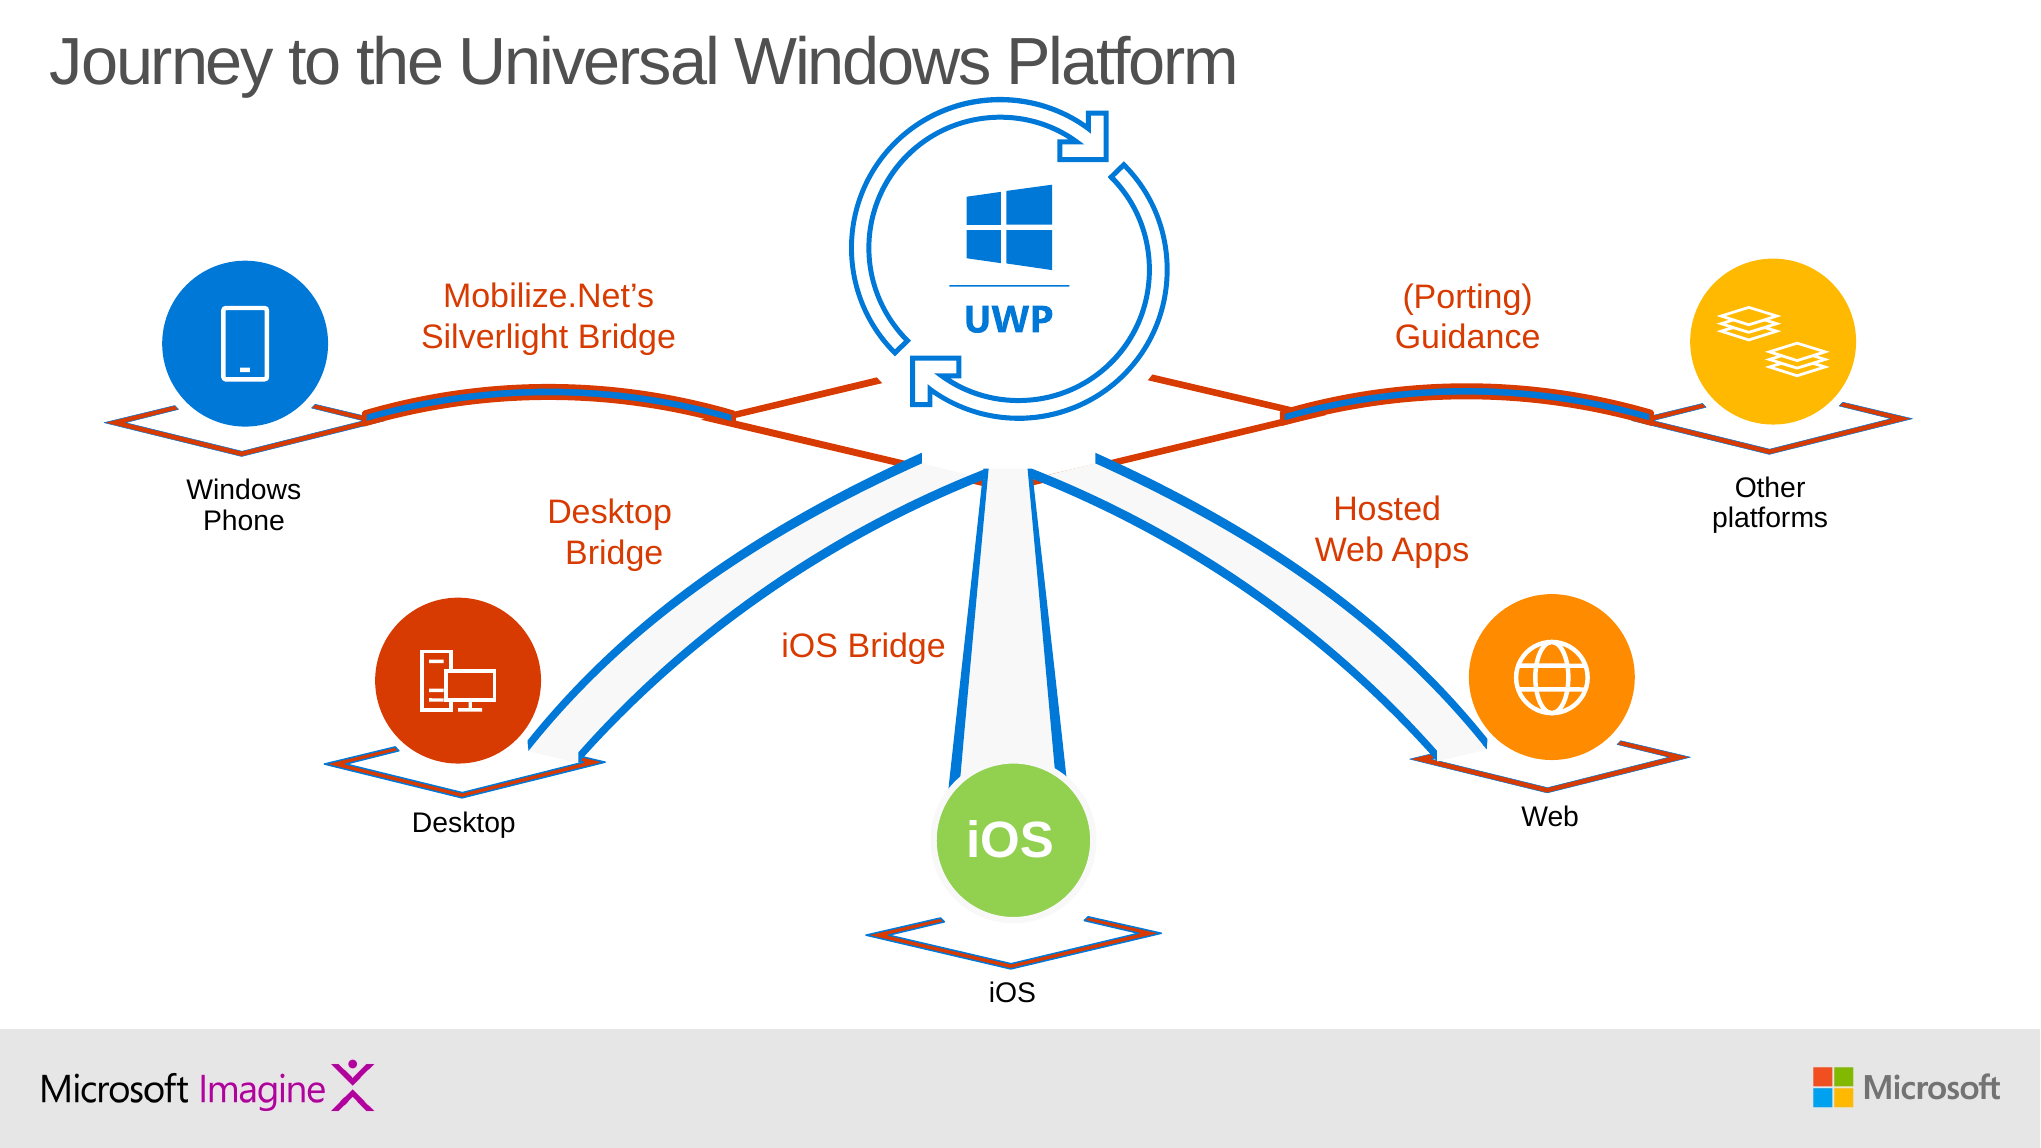

#
Journey to the Universal Windows Platform

(Porting)
Guidance
Mobilize.Net’s
Silverlight Bridge

Other platforms

Windows Phone

Hosted
Web Apps
Desktop
Bridge

iOS Bridge

Web

Desktop

iOS

iOS